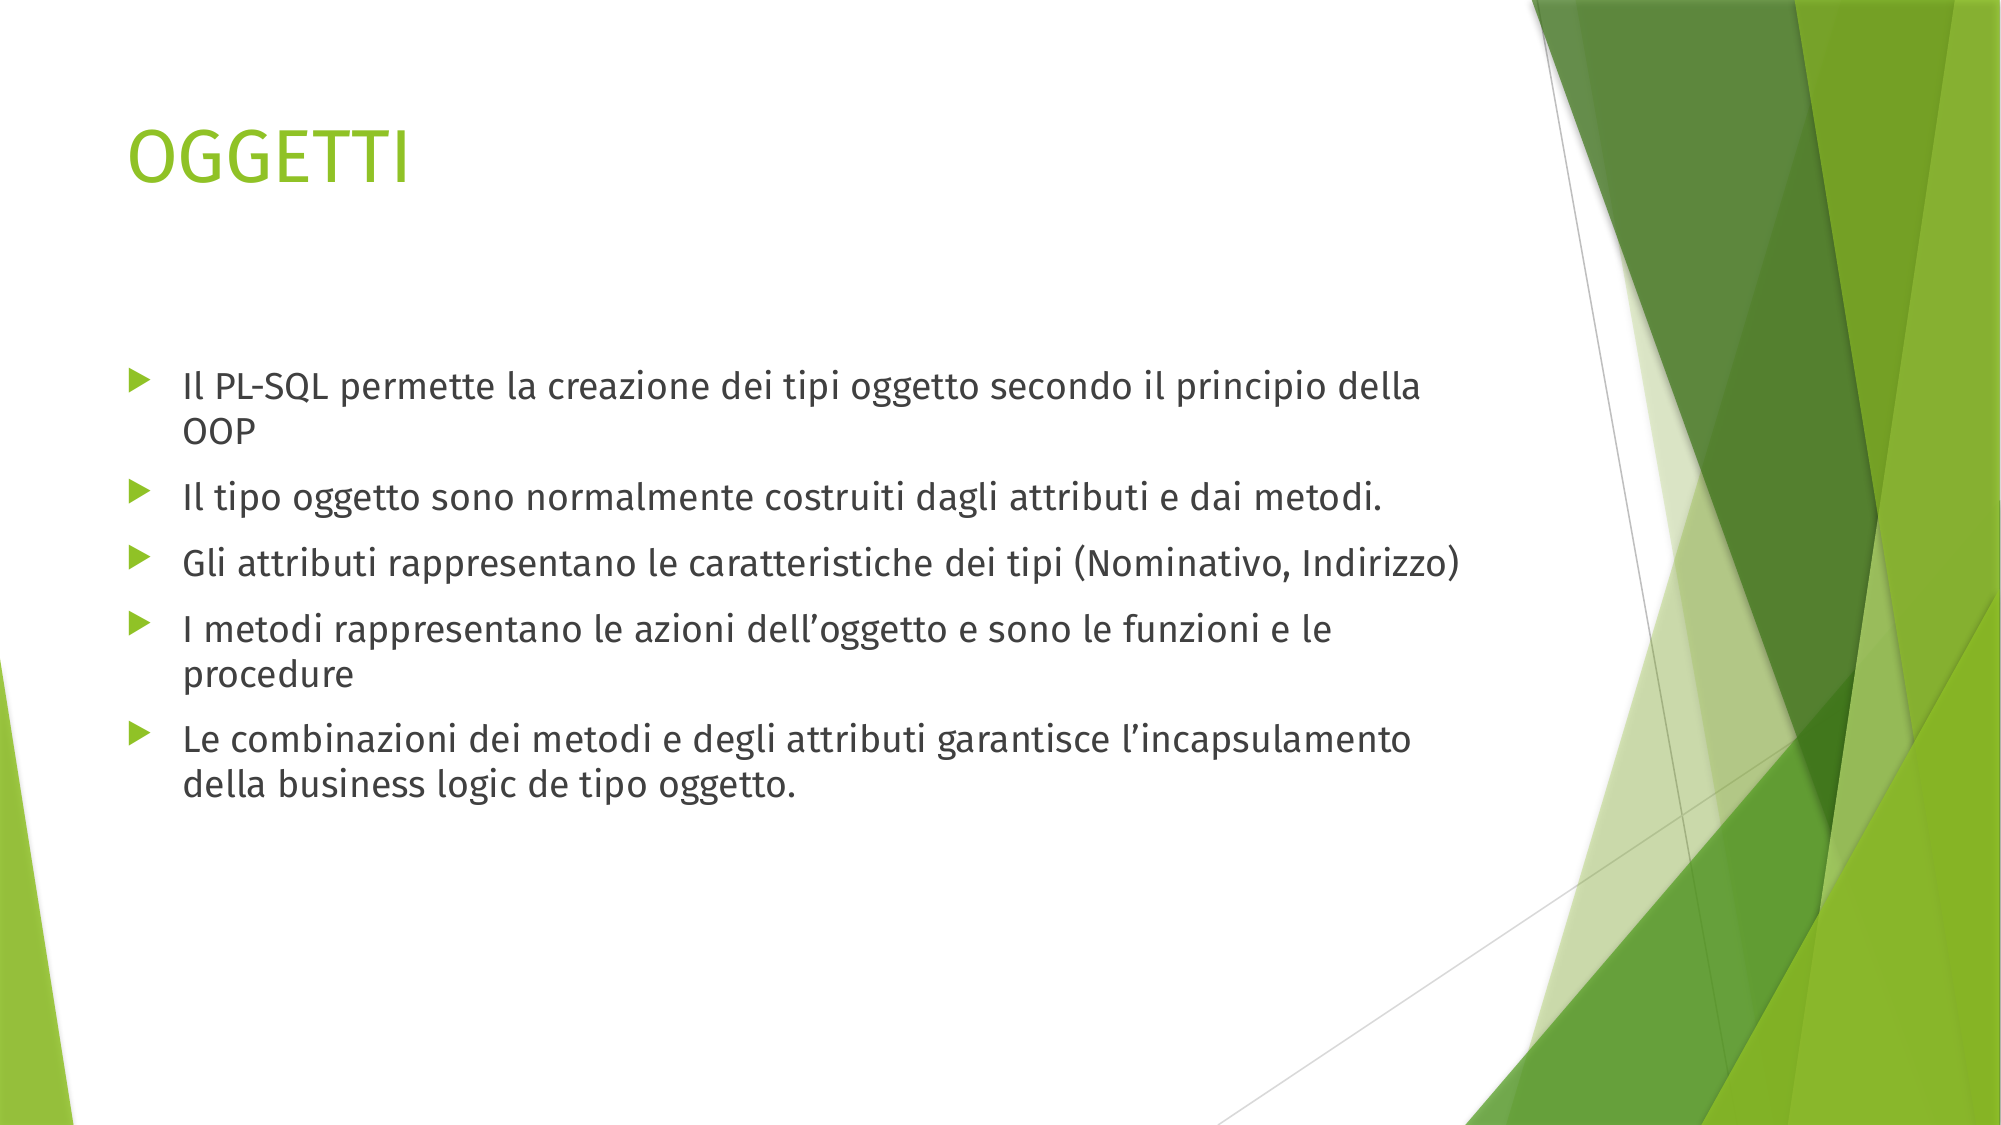

# OGGETTI
Il PL-SQL permette la creazione dei tipi oggetto secondo il principio della OOP
Il tipo oggetto sono normalmente costruiti dagli attributi e dai metodi.
Gli attributi rappresentano le caratteristiche dei tipi (Nominativo, Indirizzo)
I metodi rappresentano le azioni dell’oggetto e sono le funzioni e le procedure
Le combinazioni dei metodi e degli attributi garantisce l’incapsulamento della business logic de tipo oggetto.